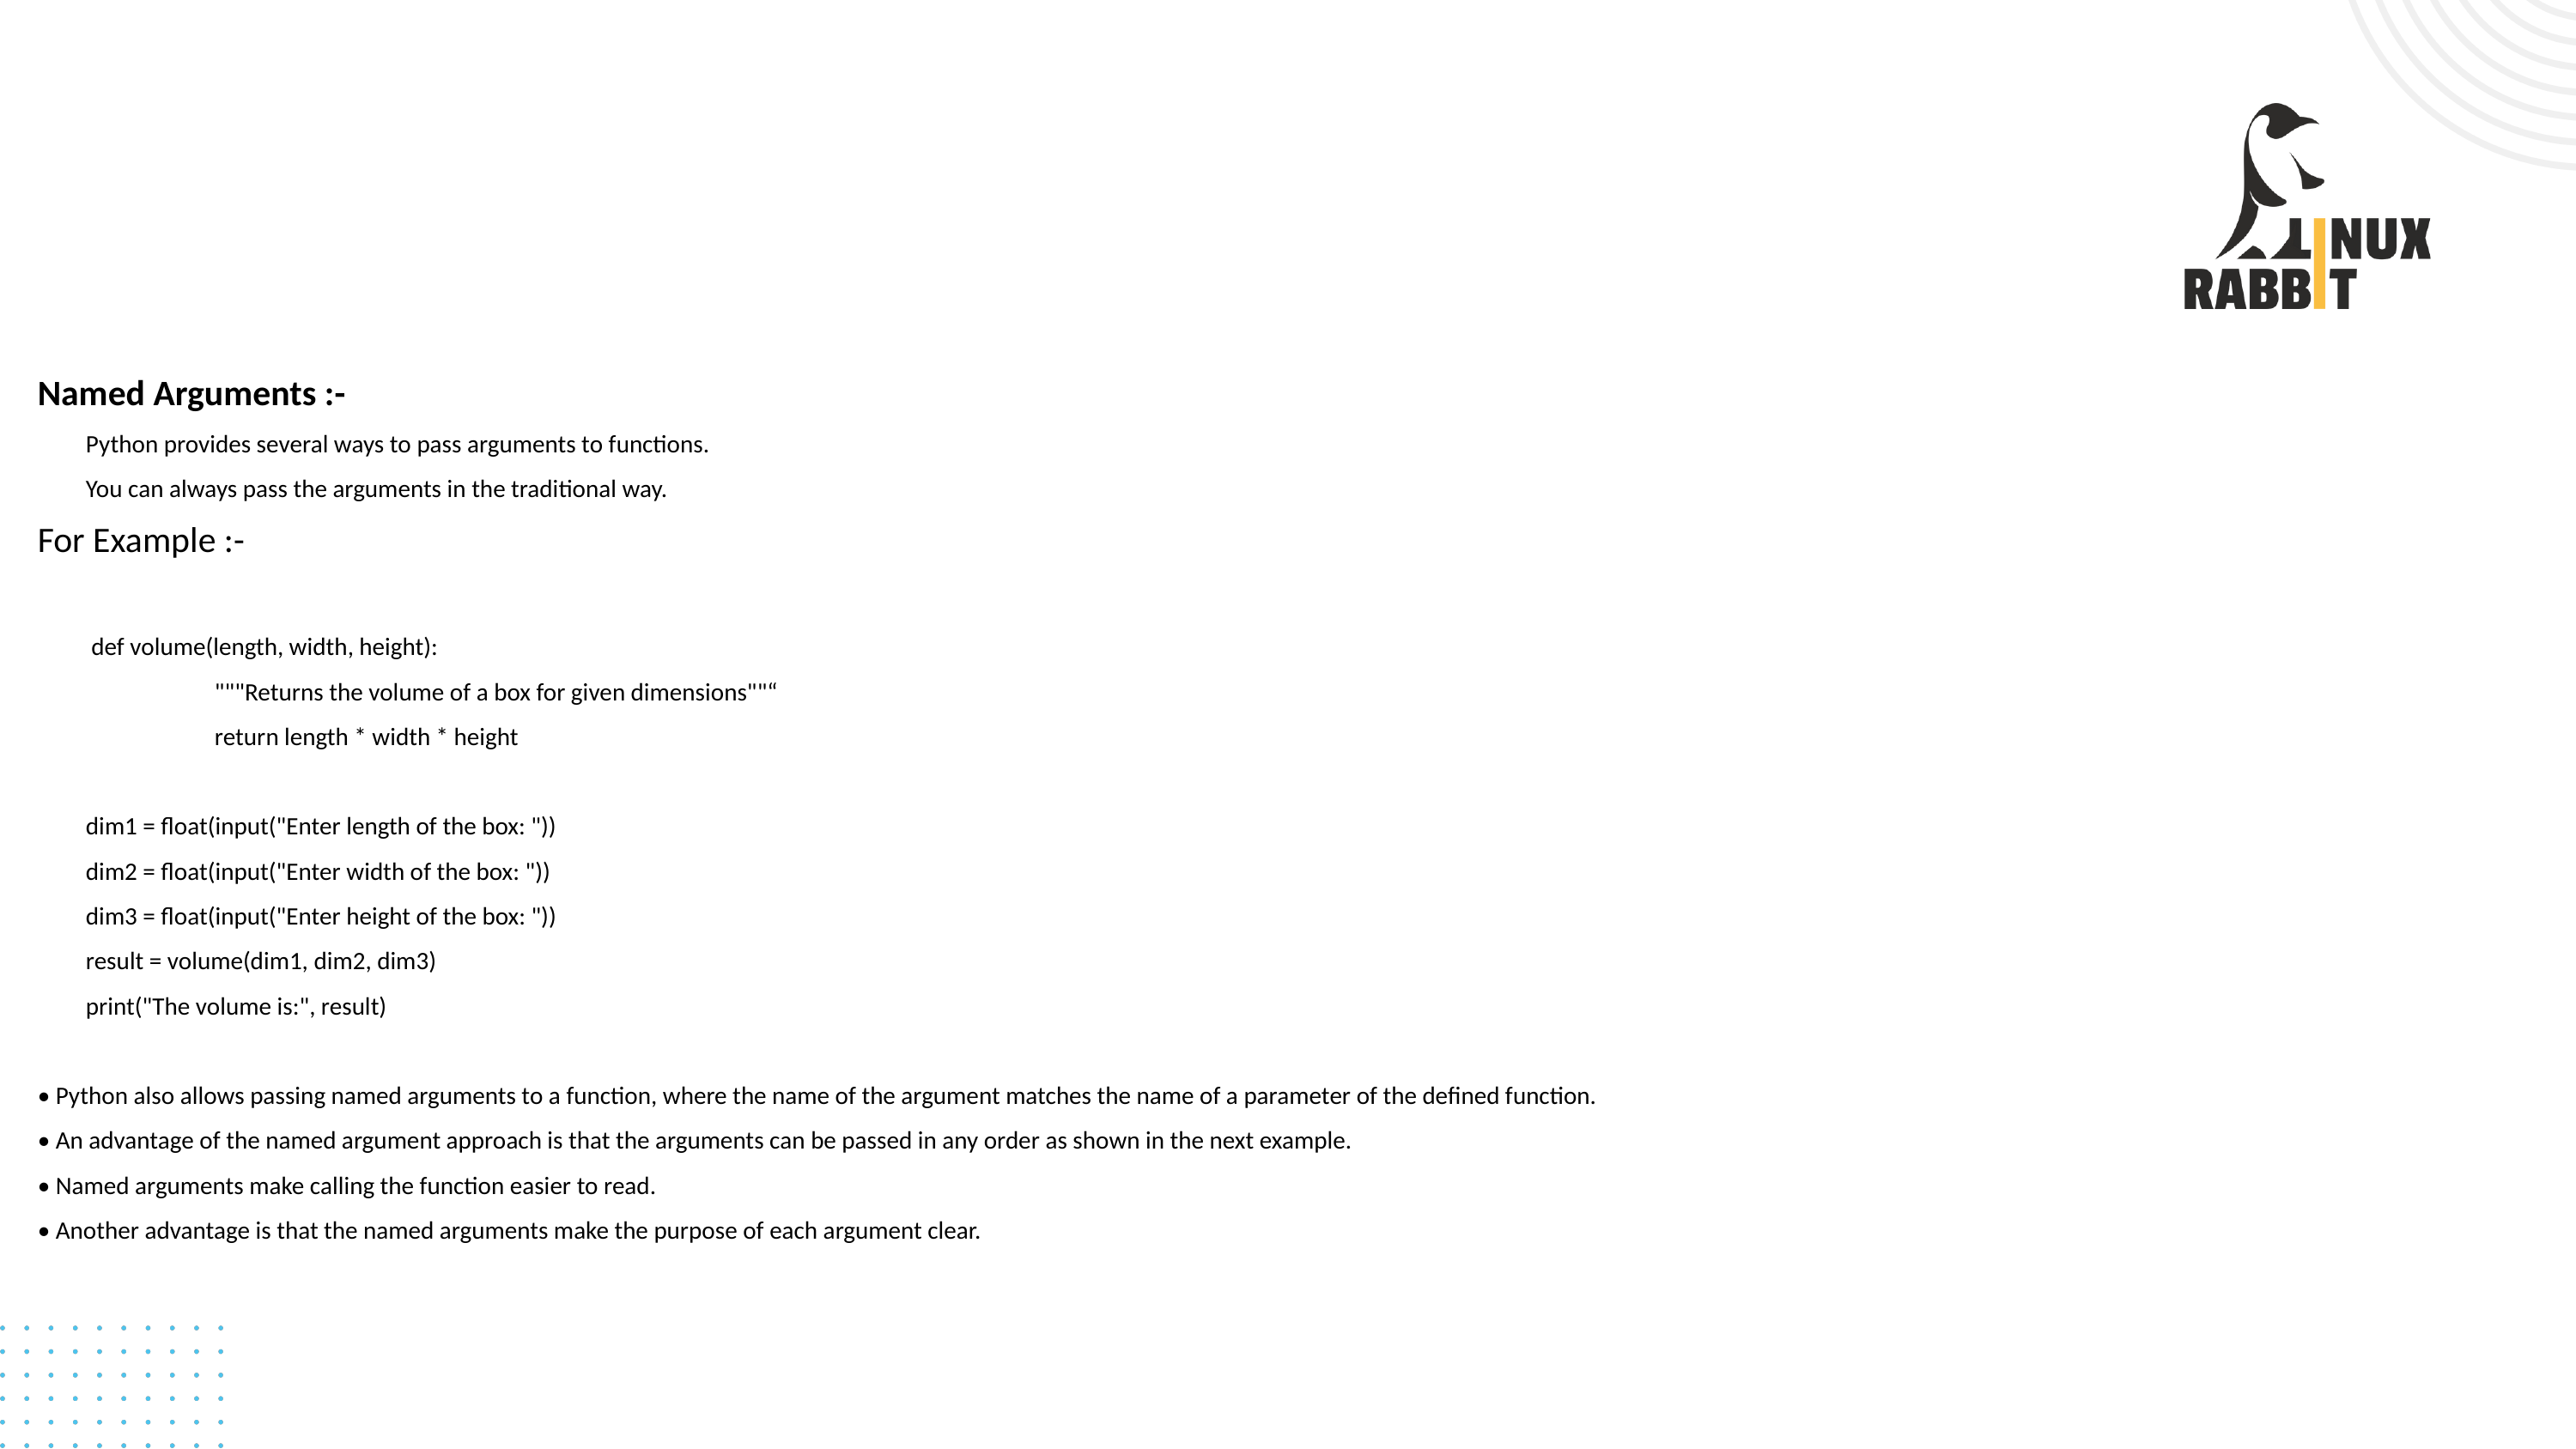

# Named Arguments :-
	Python provides several ways to pass arguments to functions.
	You can always pass the arguments in the traditional way.
For Example :-

	 def volume(length, width, height):
 		"""Returns the volume of a box for given dimensions""“
 		return length * width * height

	dim1 = float(input("Enter length of the box: "))
	dim2 = float(input("Enter width of the box: "))
	dim3 = float(input("Enter height of the box: "))
	result = volume(dim1, dim2, dim3)
	print("The volume is:", result)

• Python also allows passing named arguments to a function, where the name of the argument matches the name of a parameter of the defined function.
• An advantage of the named argument approach is that the arguments can be passed in any order as shown in the next example.
• Named arguments make calling the function easier to read.
• Another advantage is that the named arguments make the purpose of each argument clear.